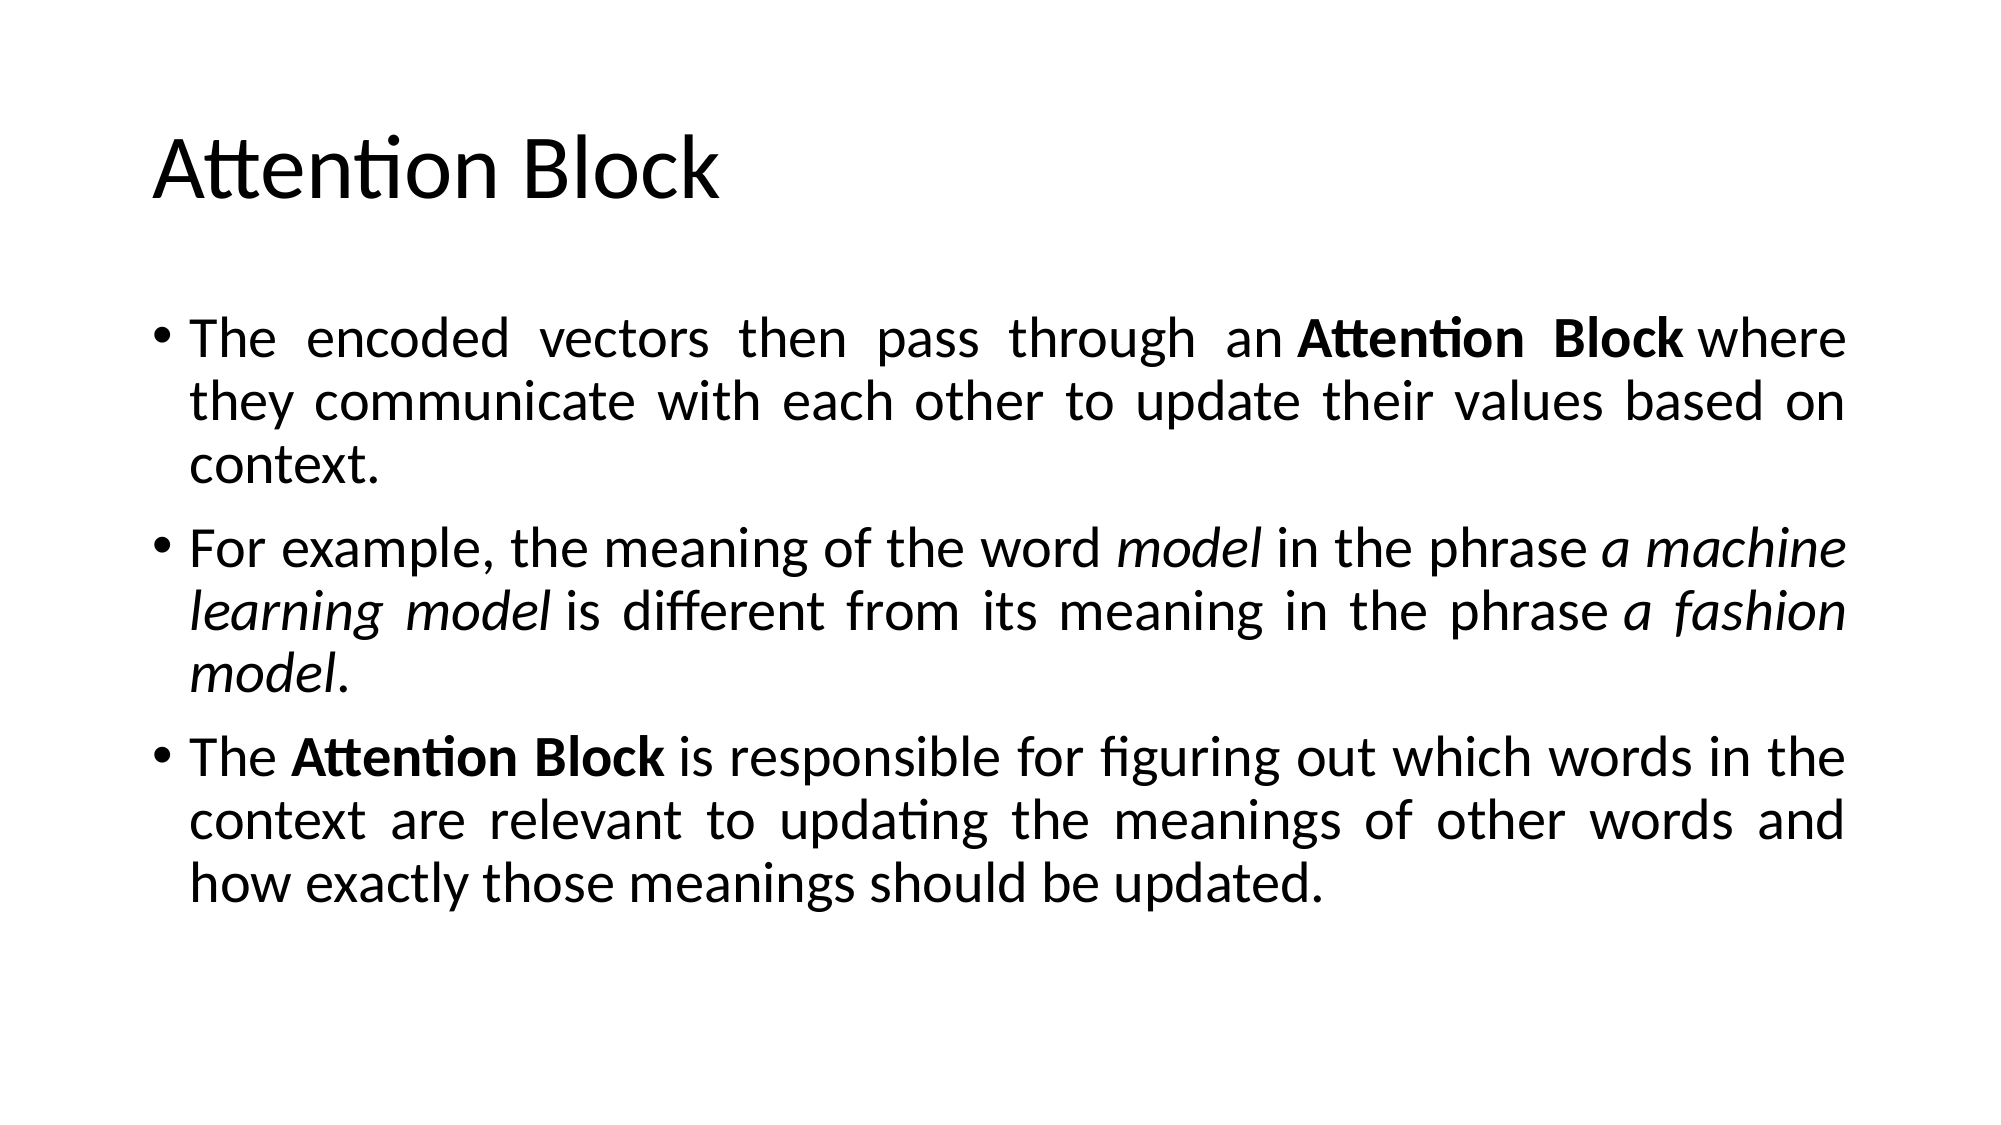

# Attention Block
The encoded vectors then pass through an Attention Block where they communicate with each other to update their values based on context.
For example, the meaning of the word model in the phrase a machine learning model is different from its meaning in the phrase a fashion model.
The Attention Block is responsible for figuring out which words in the context are relevant to updating the meanings of other words and how exactly those meanings should be updated.